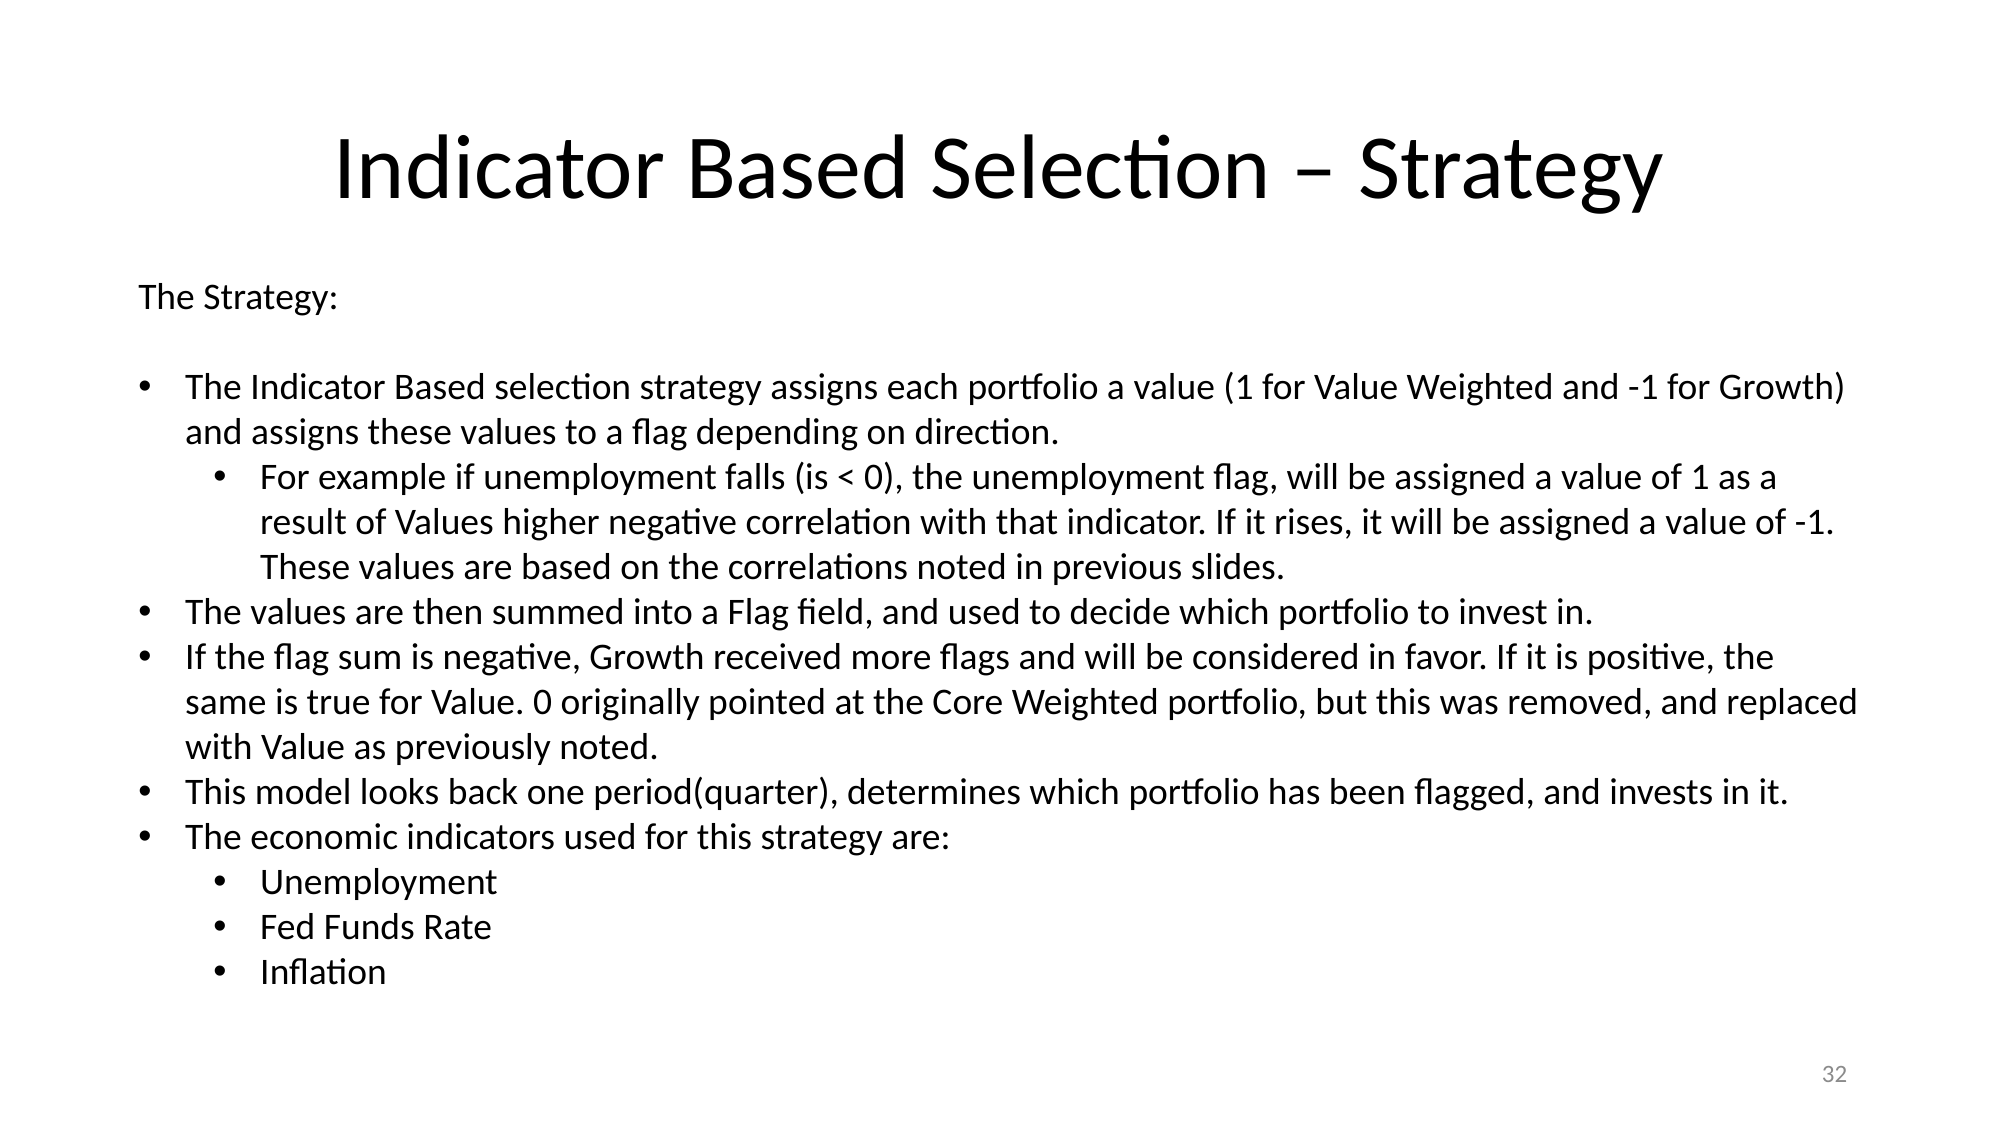

# Indicator Based Selection – Strategy
The Strategy:

The Indicator Based selection strategy assigns each portfolio a value (1 for Value Weighted and -1 for Growth) and assigns these values to a flag depending on direction.
For example if unemployment falls (is < 0), the unemployment flag, will be assigned a value of 1 as a result of Values higher negative correlation with that indicator. If it rises, it will be assigned a value of -1. These values are based on the correlations noted in previous slides.
The values are then summed into a Flag field, and used to decide which portfolio to invest in.
If the flag sum is negative, Growth received more flags and will be considered in favor. If it is positive, the same is true for Value. 0 originally pointed at the Core Weighted portfolio, but this was removed, and replaced with Value as previously noted.
This model looks back one period(quarter), determines which portfolio has been flagged, and invests in it.
The economic indicators used for this strategy are:
Unemployment
Fed Funds Rate
Inflation
32